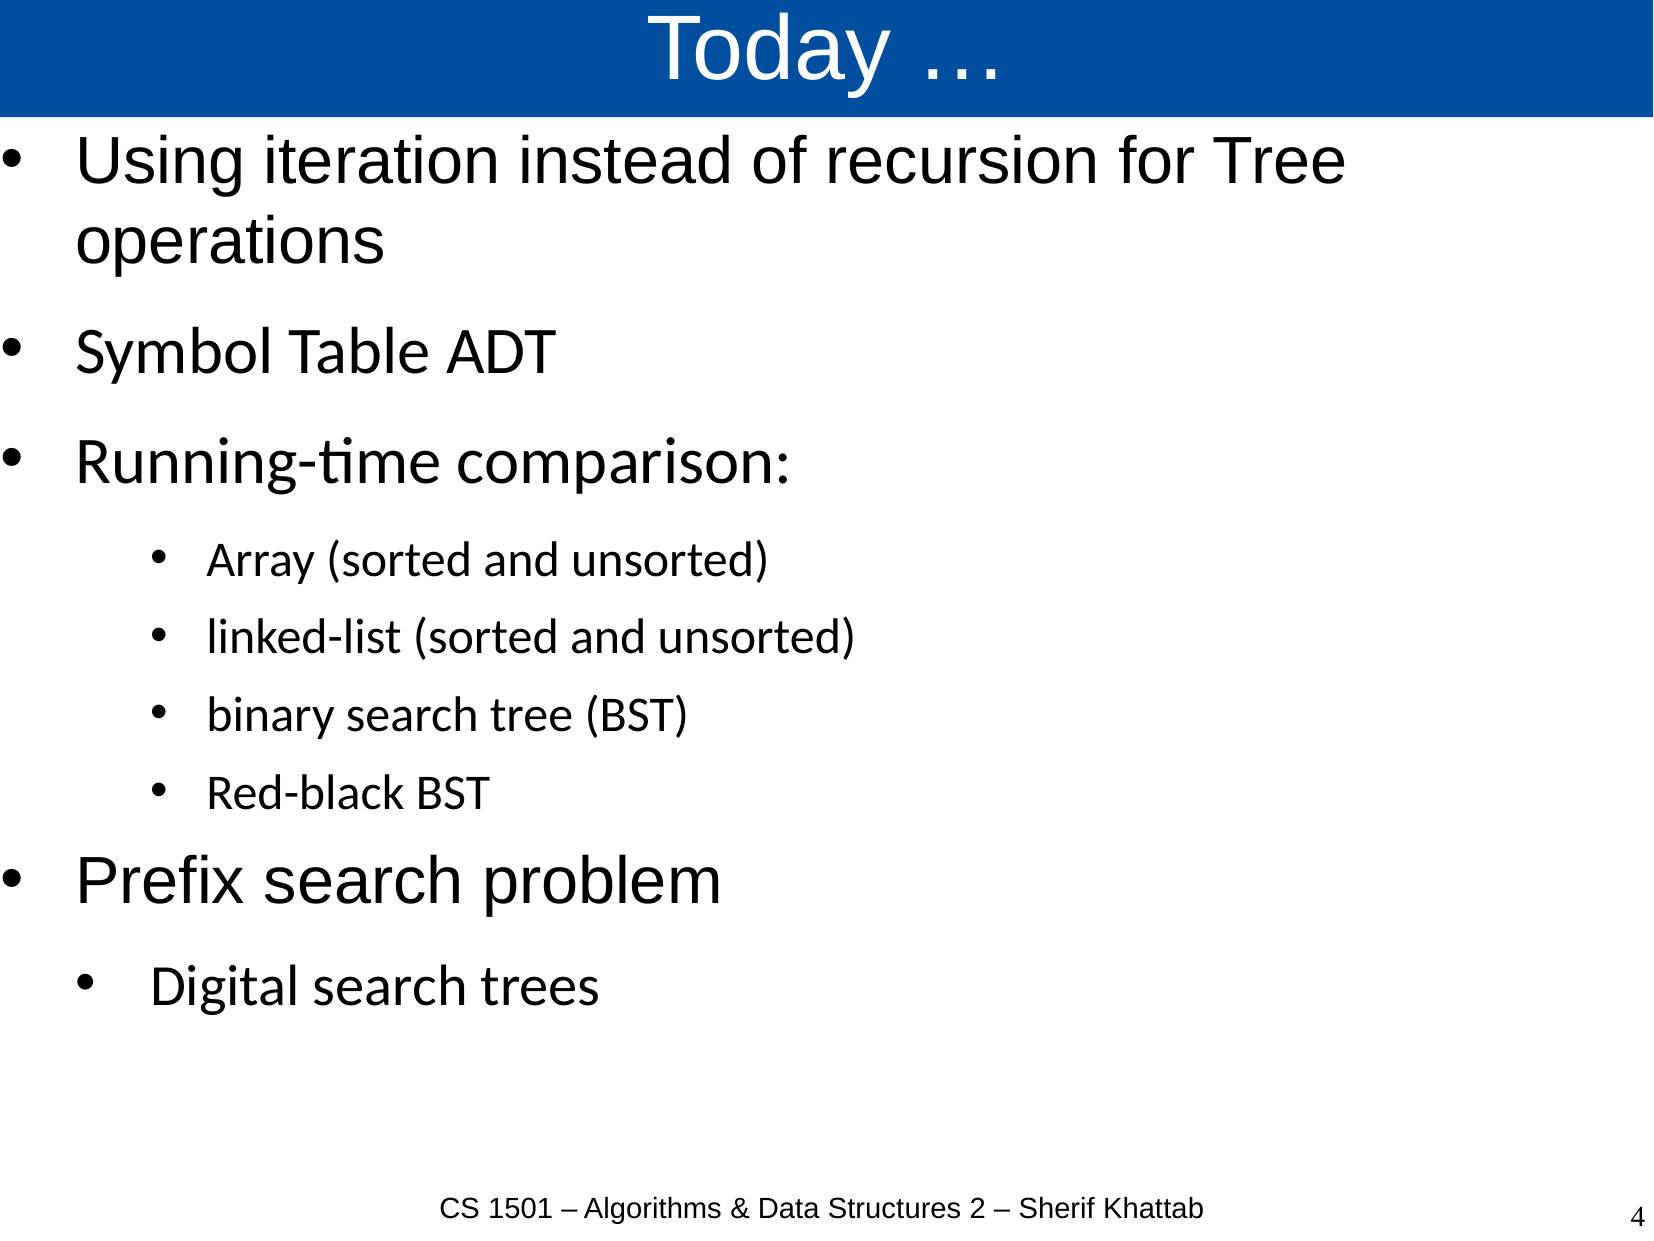

# Today …
Using iteration instead of recursion for Tree operations
Symbol Table ADT
Running-time comparison:
Array (sorted and unsorted)
linked-list (sorted and unsorted)
binary search tree (BST)
Red-black BST
Prefix search problem
Digital search trees

CS 1501 – Algorithms & Data Structures 2 – Sherif Khattab
4